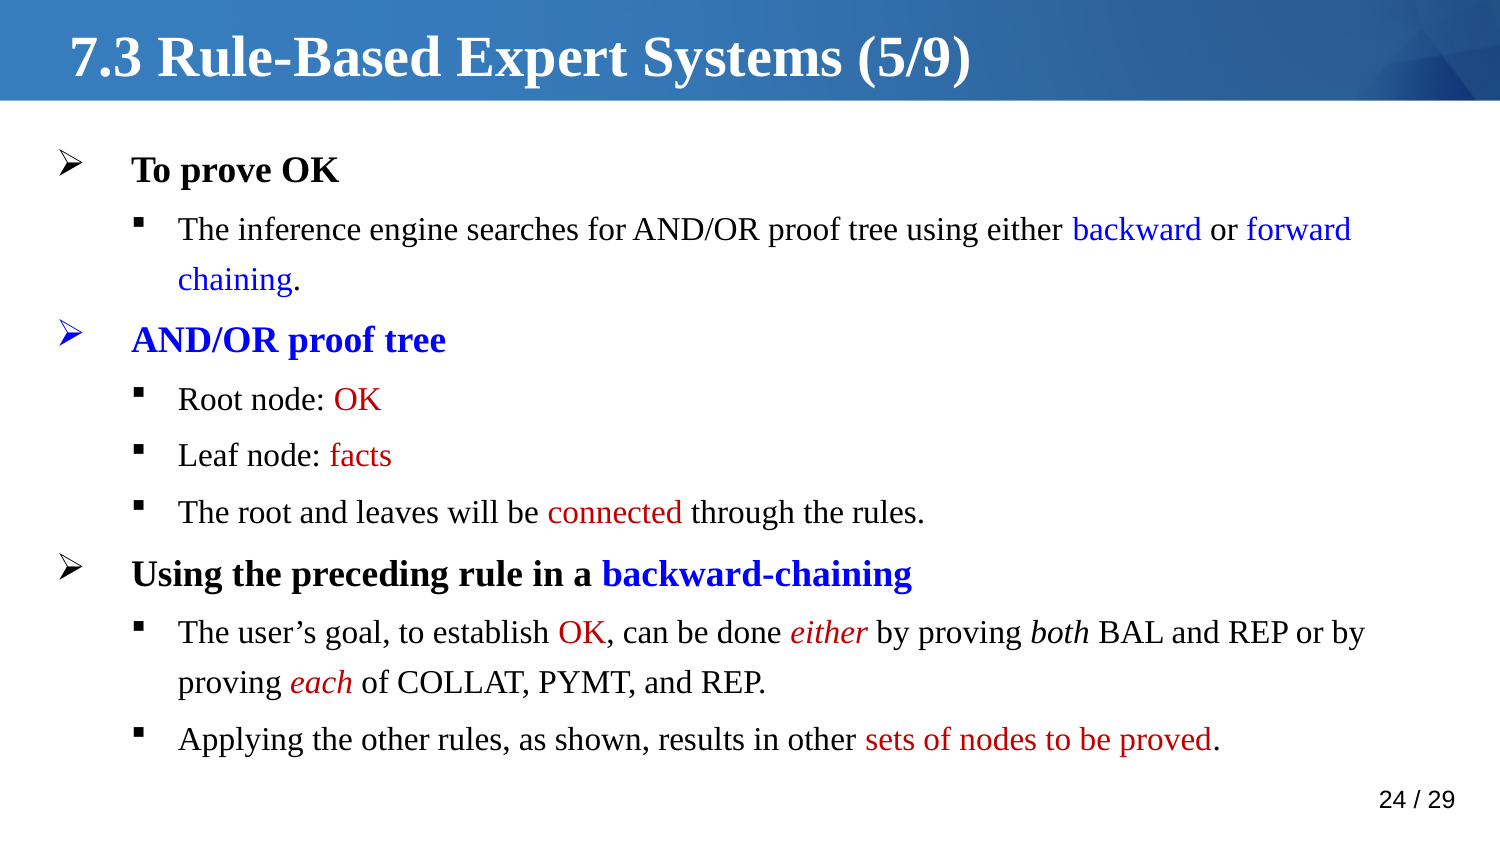

7.3 Rule-Based Expert Systems (5/9)
To prove OK
The inference engine searches for AND/OR proof tree using either backward or forward chaining.
AND/OR proof tree
Root node: OK
Leaf node: facts
The root and leaves will be connected through the rules.
Using the preceding rule in a backward-chaining
The user’s goal, to establish OK, can be done either by proving both BAL and REP or by proving each of COLLAT, PYMT, and REP.
Applying the other rules, as shown, results in other sets of nodes to be proved.